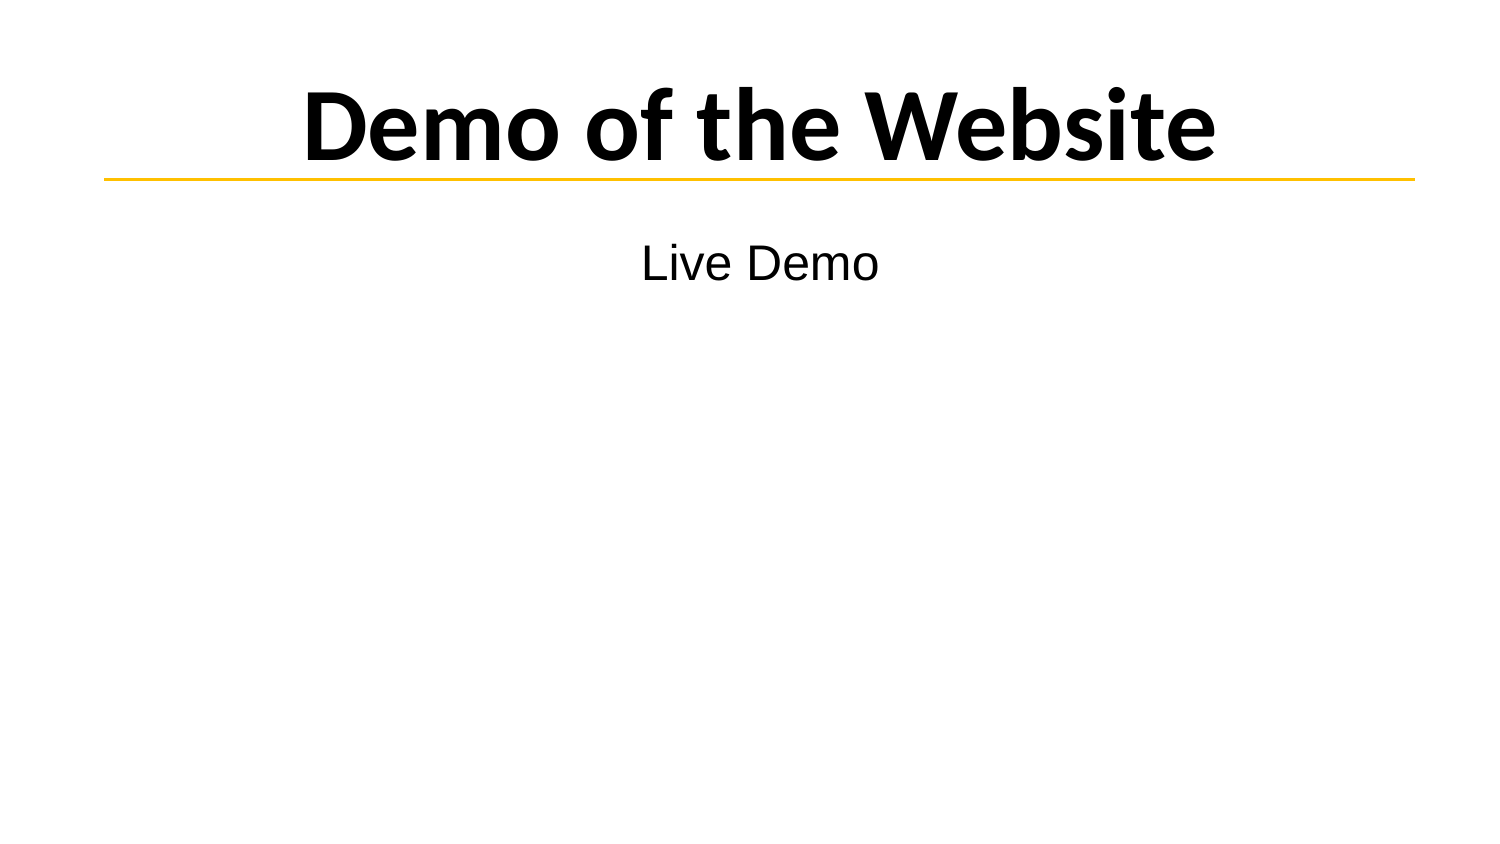

# Demo of the Website
Live Demo